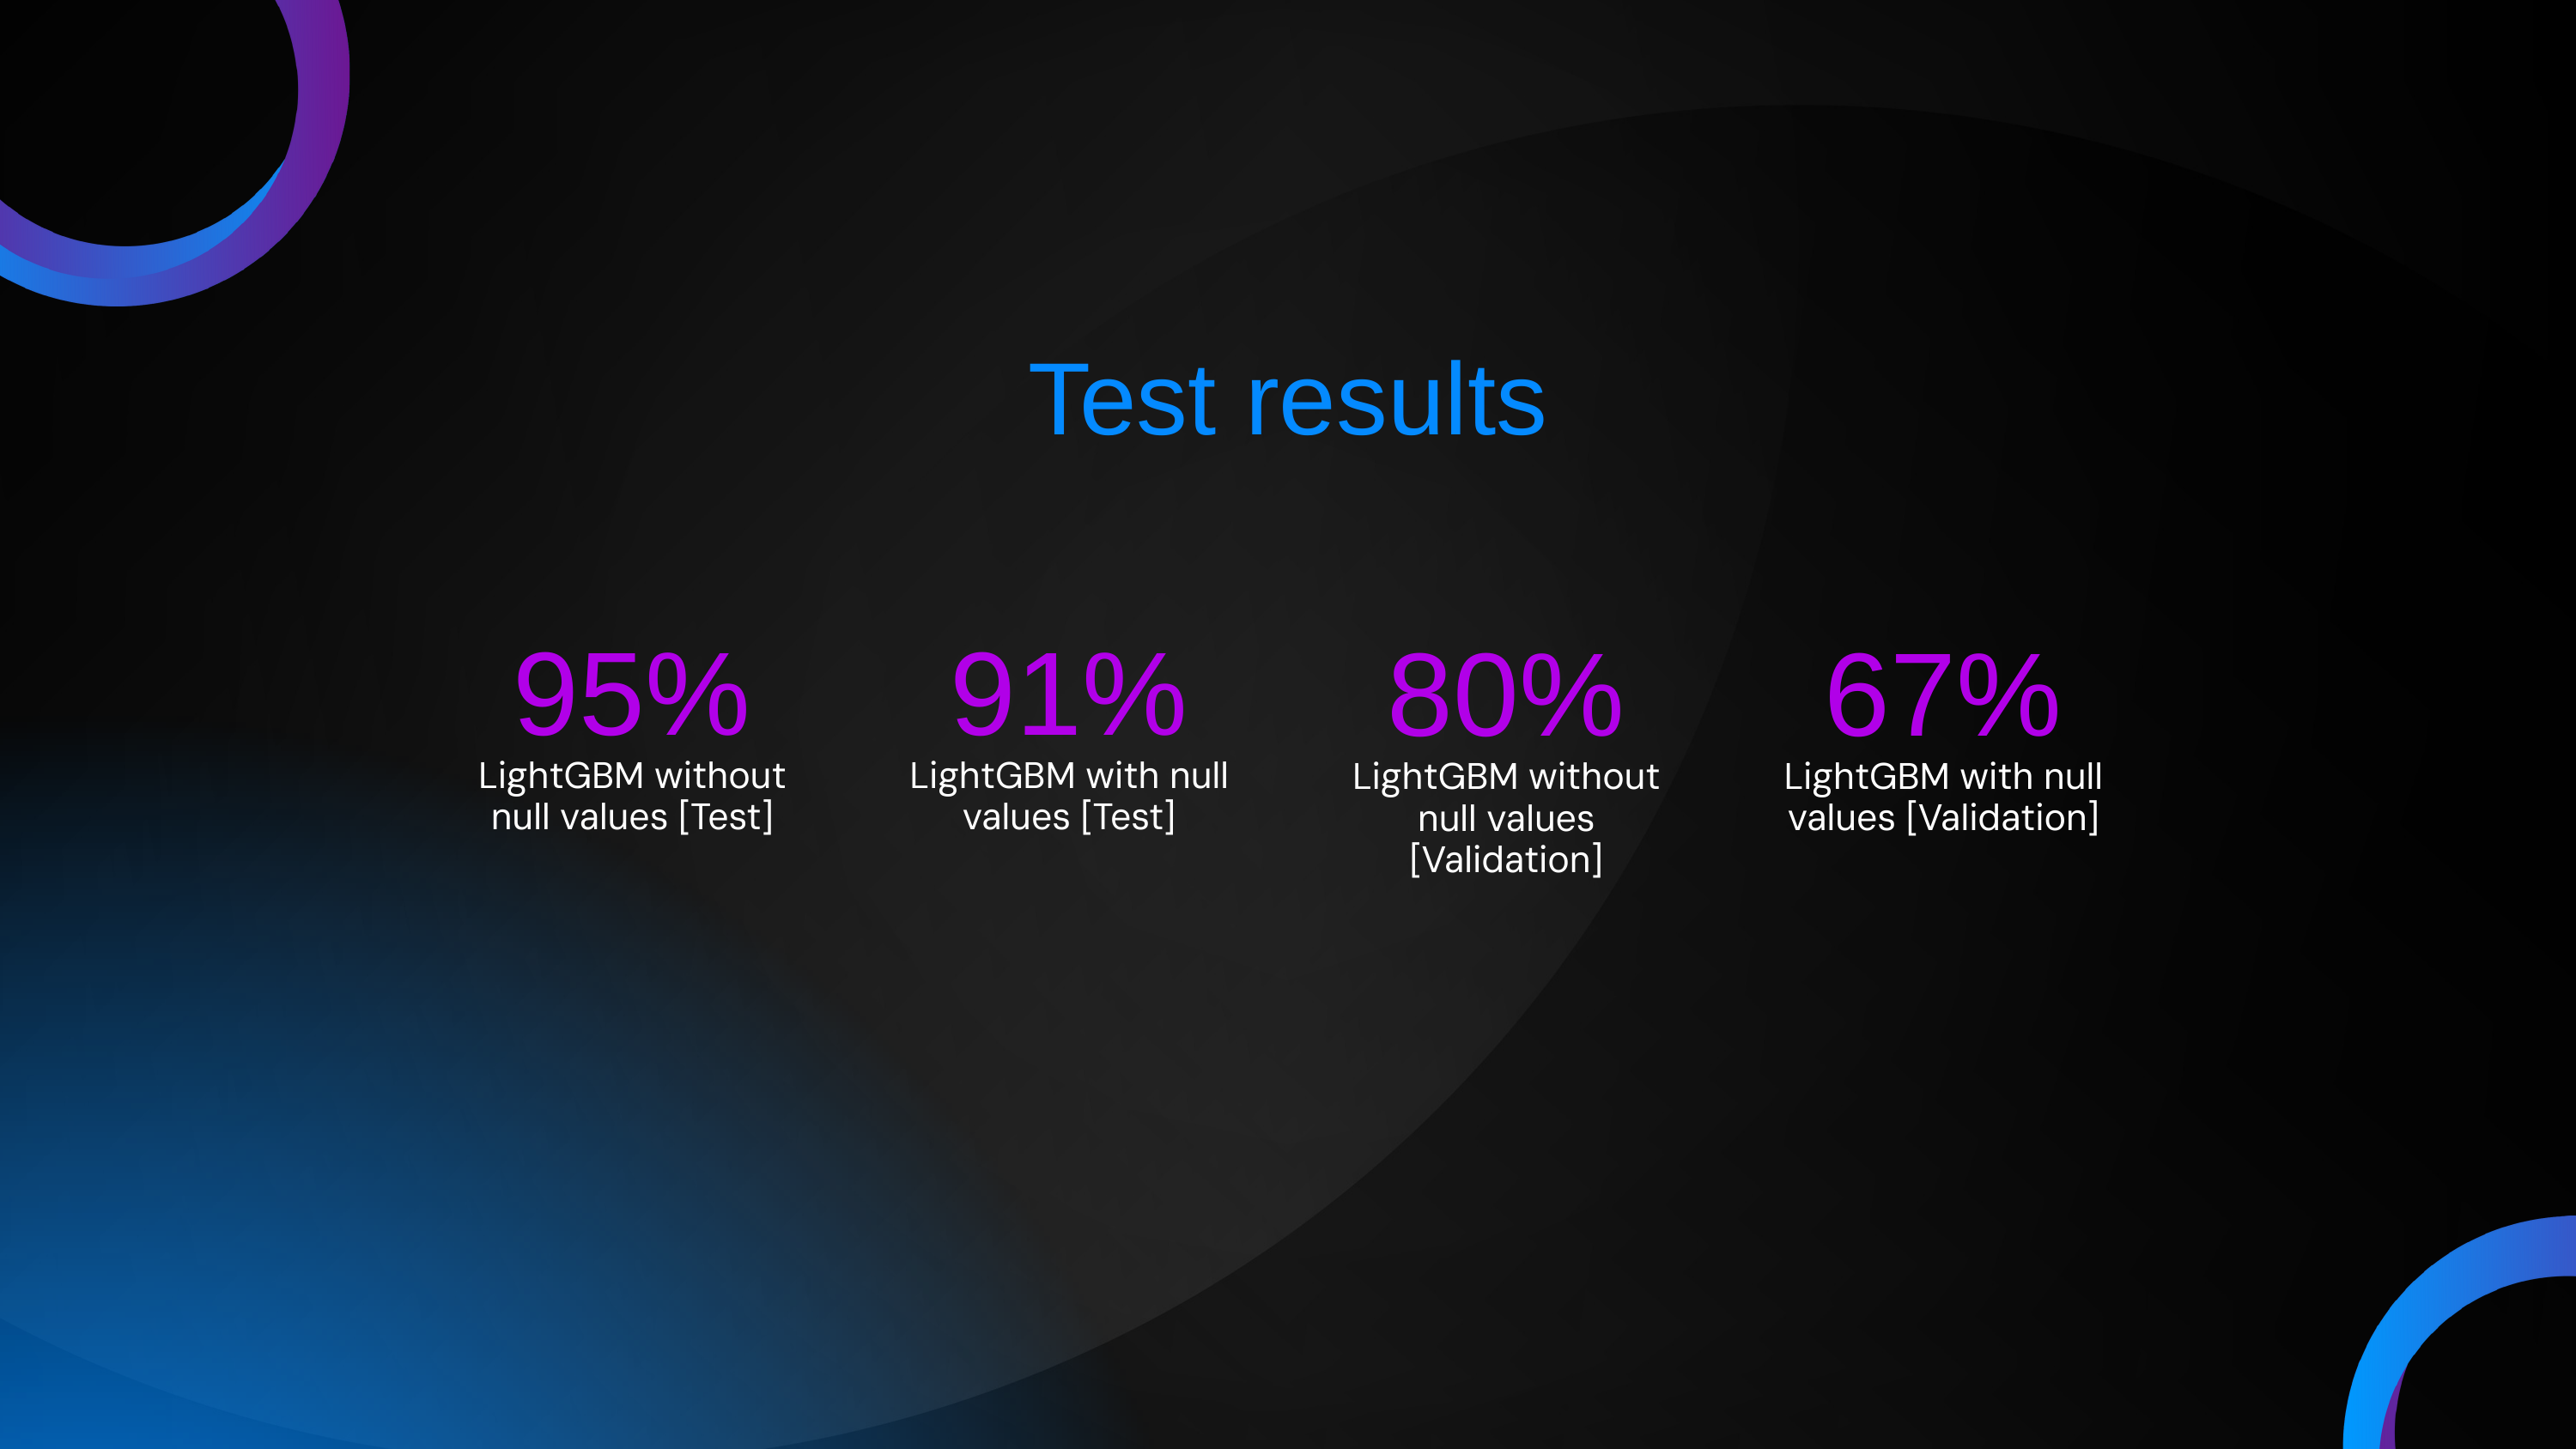

Test results
95%
91%
80%
67%

LightGBM without null values [Test]
LightGBM with null values [Test]
LightGBM without null values [Validation]
LightGBM with null values [Validation]